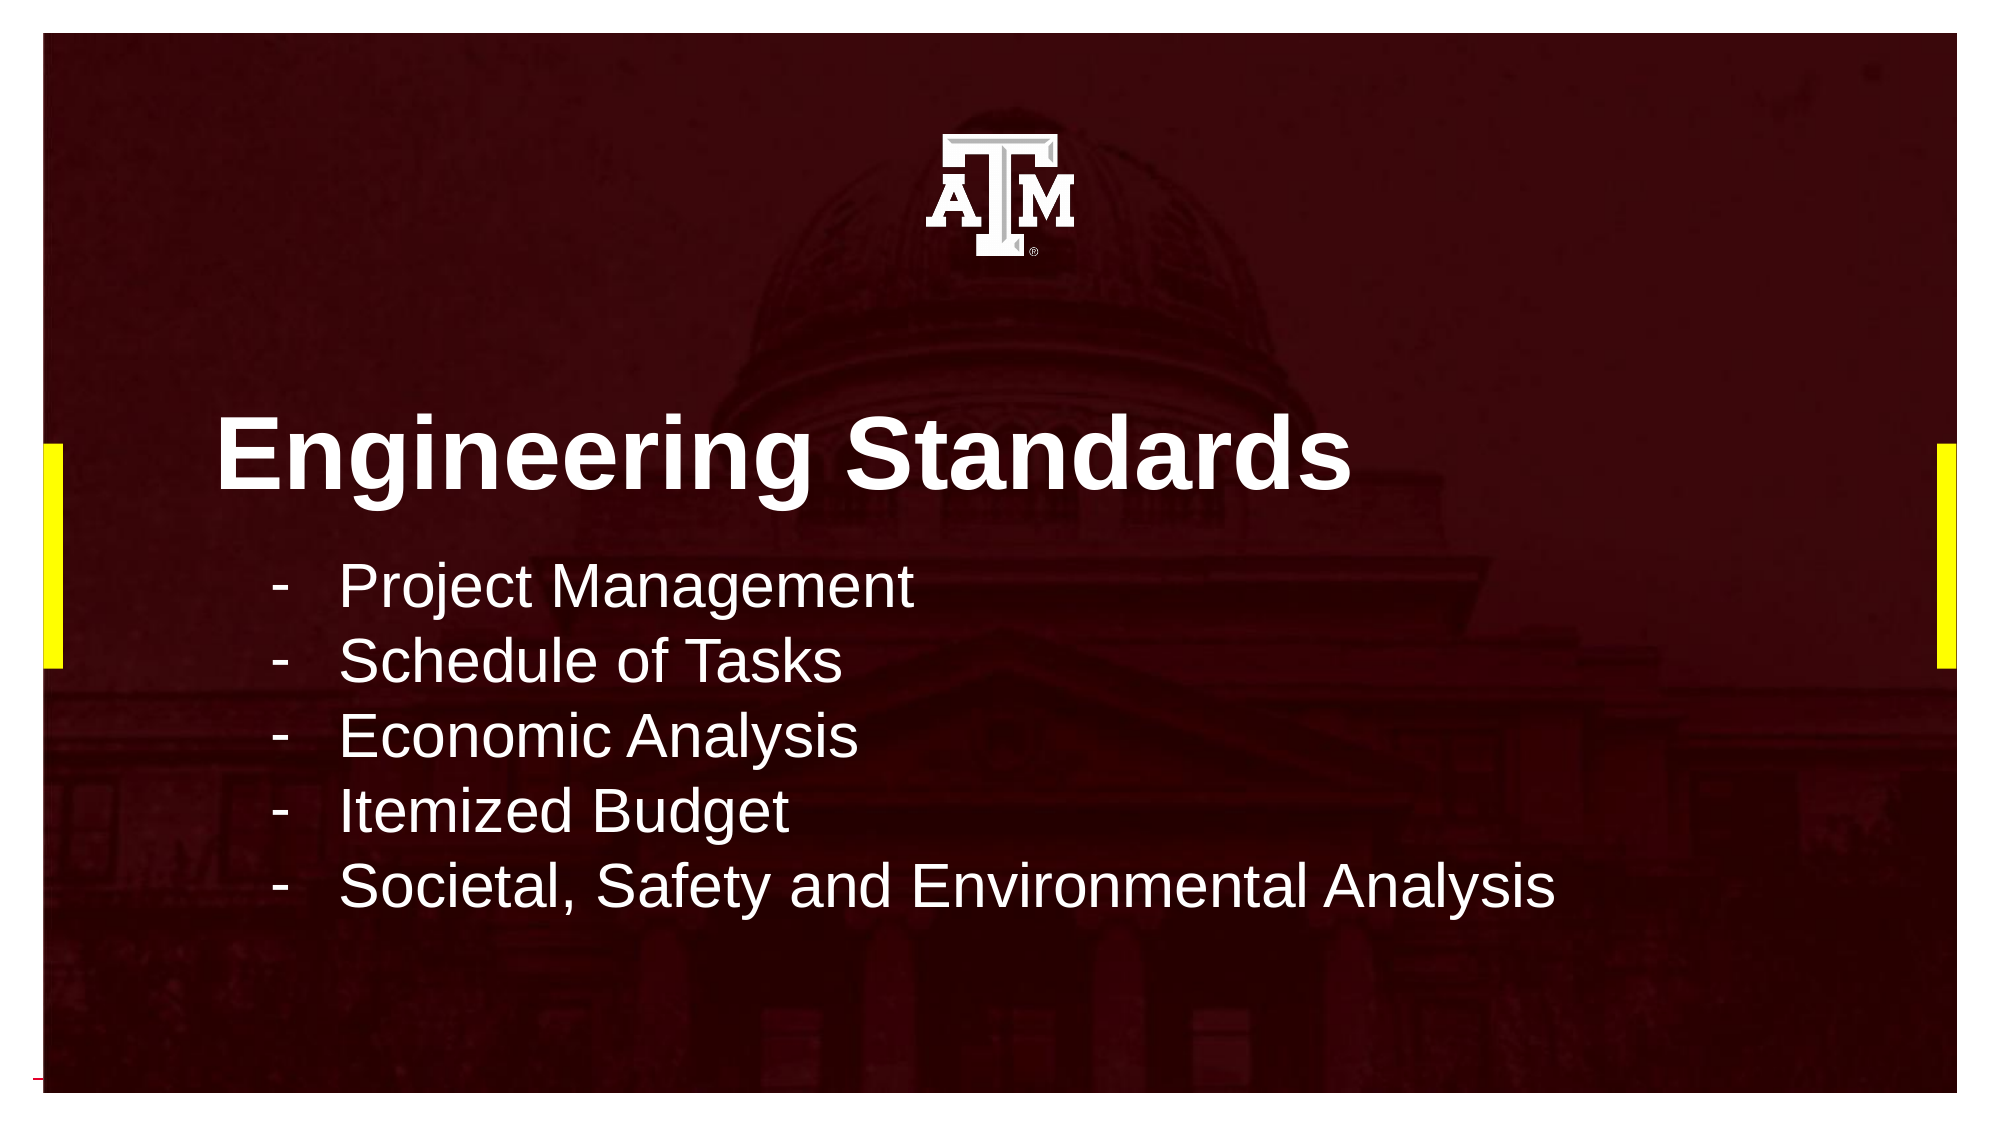

Engineering Standards
Project Management
Schedule of Tasks
Economic Analysis
Itemized Budget
Societal, Safety and Environmental Analysis